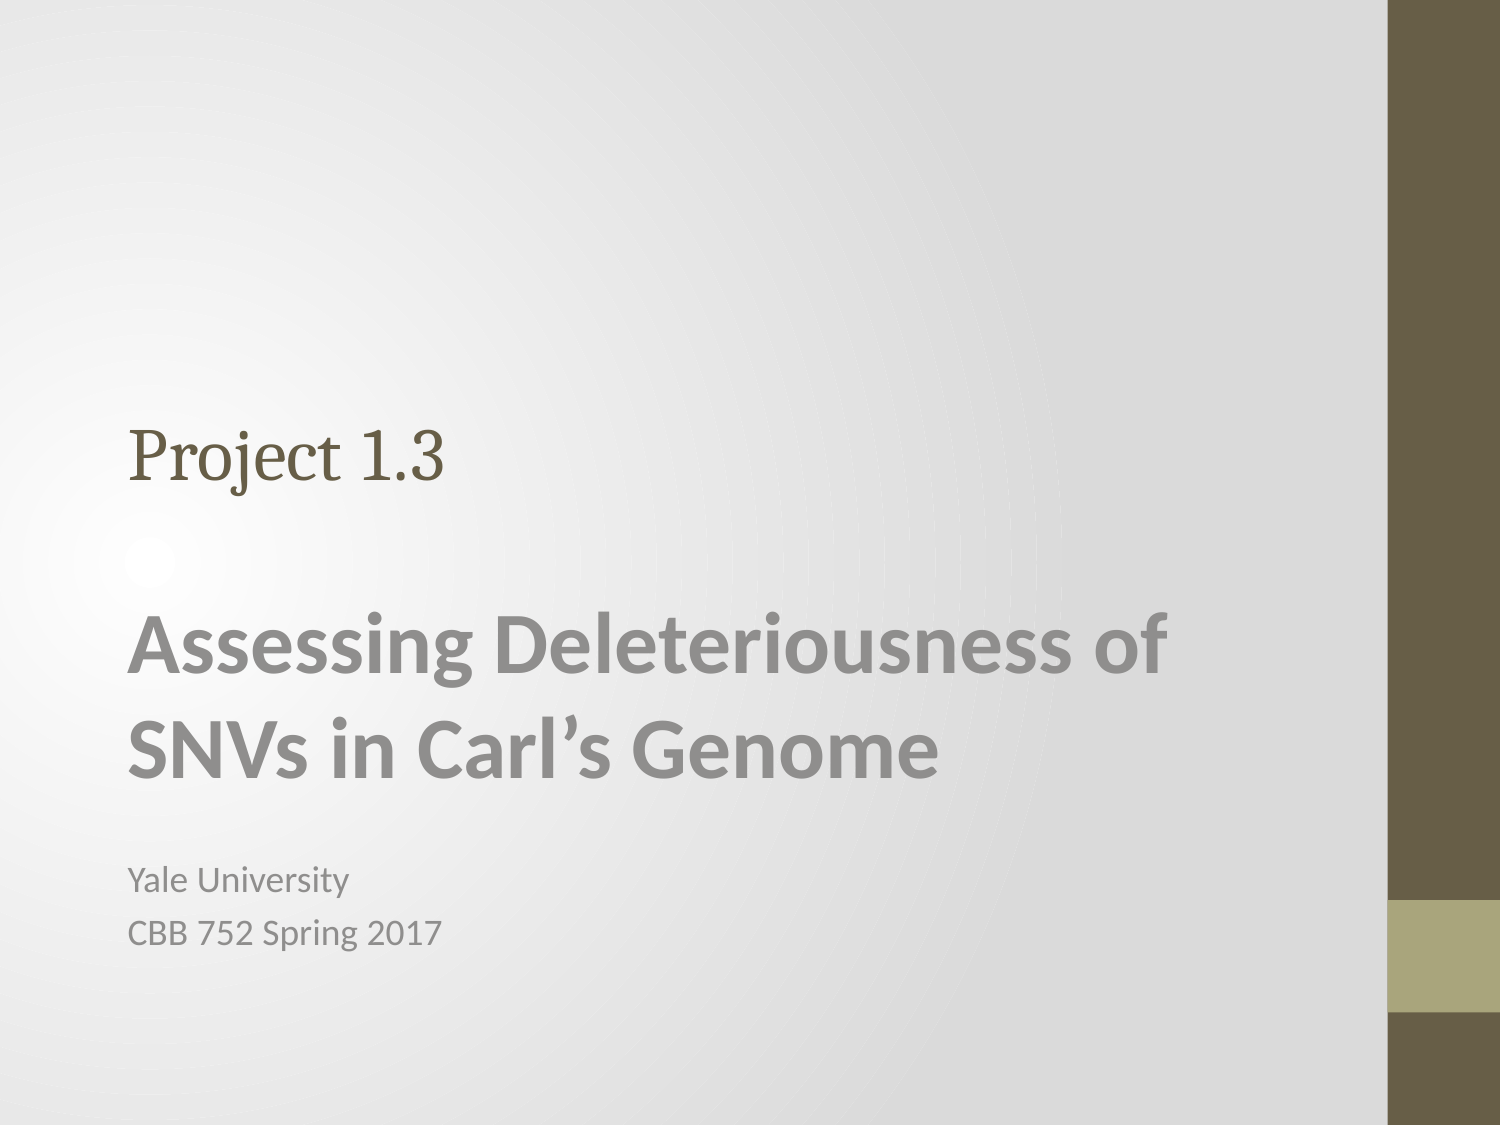

# Project 1.3
Assessing Deleteriousness of SNVs in Carl’s Genome

Yale University
CBB 752 Spring 2017